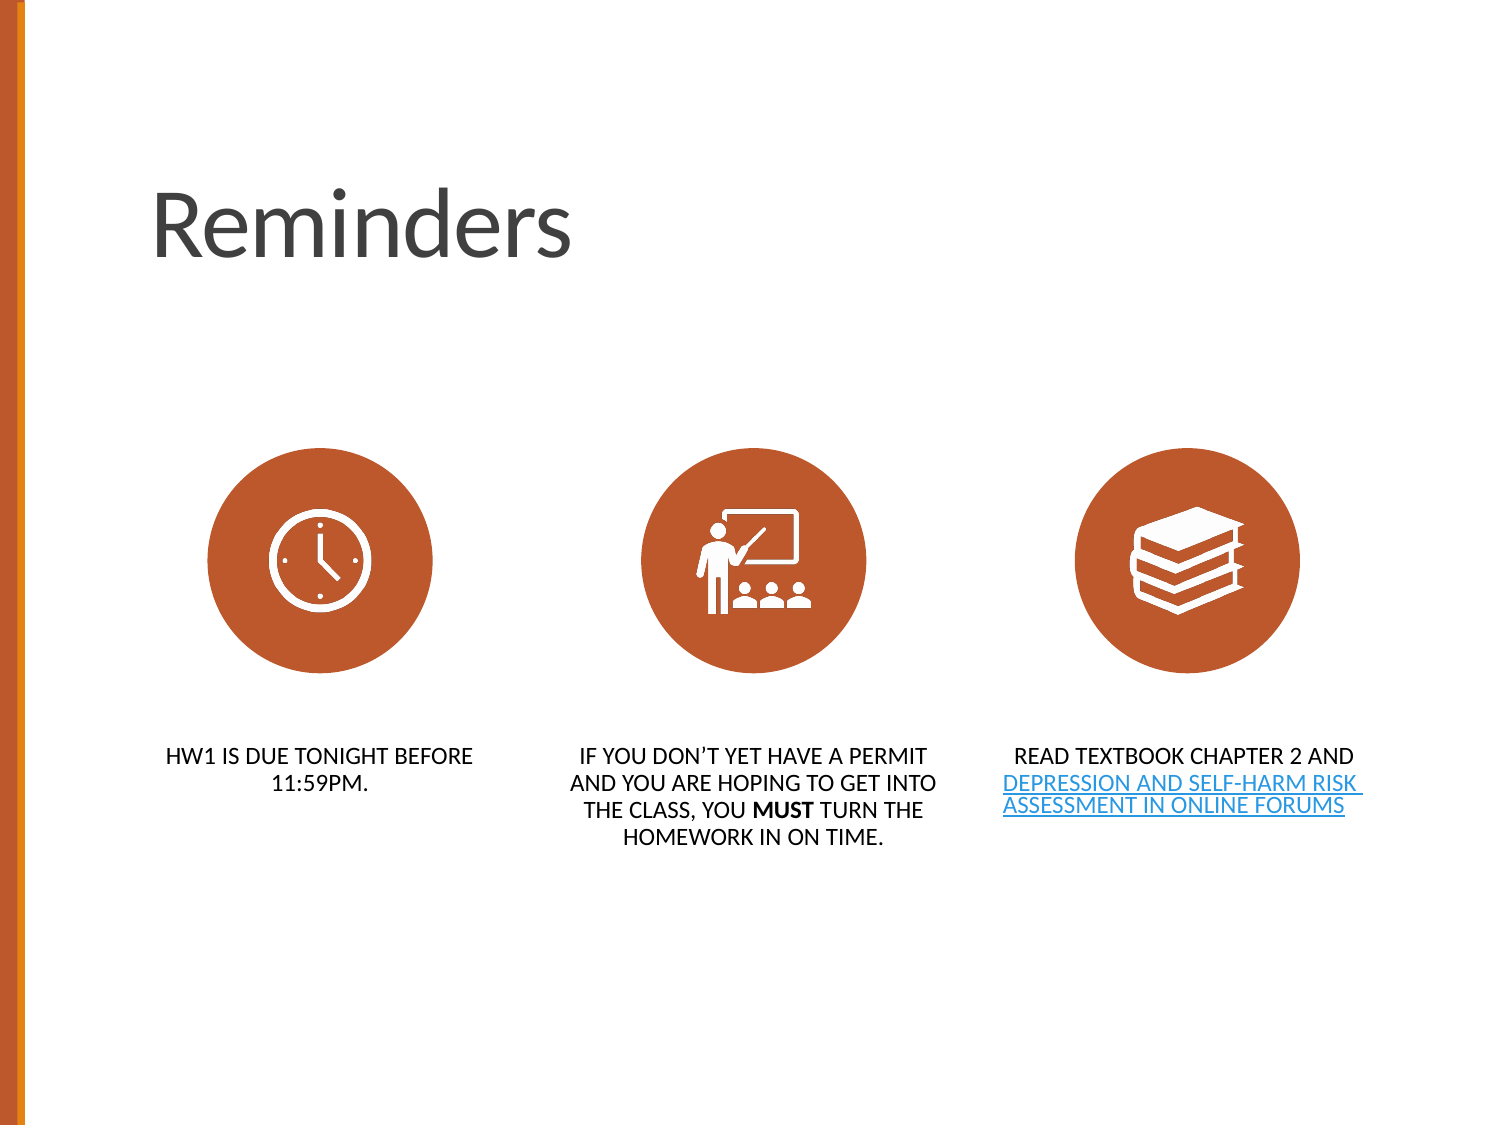

# Reminders
HW1 is due tonight before 11:59pm.
If you don’t yet have a permit and you are hoping to get into the class, you must turn the homework in on time.
Read Textbook Chapter 2 and Depression and Self-Harm Risk Assessment in Online Forums